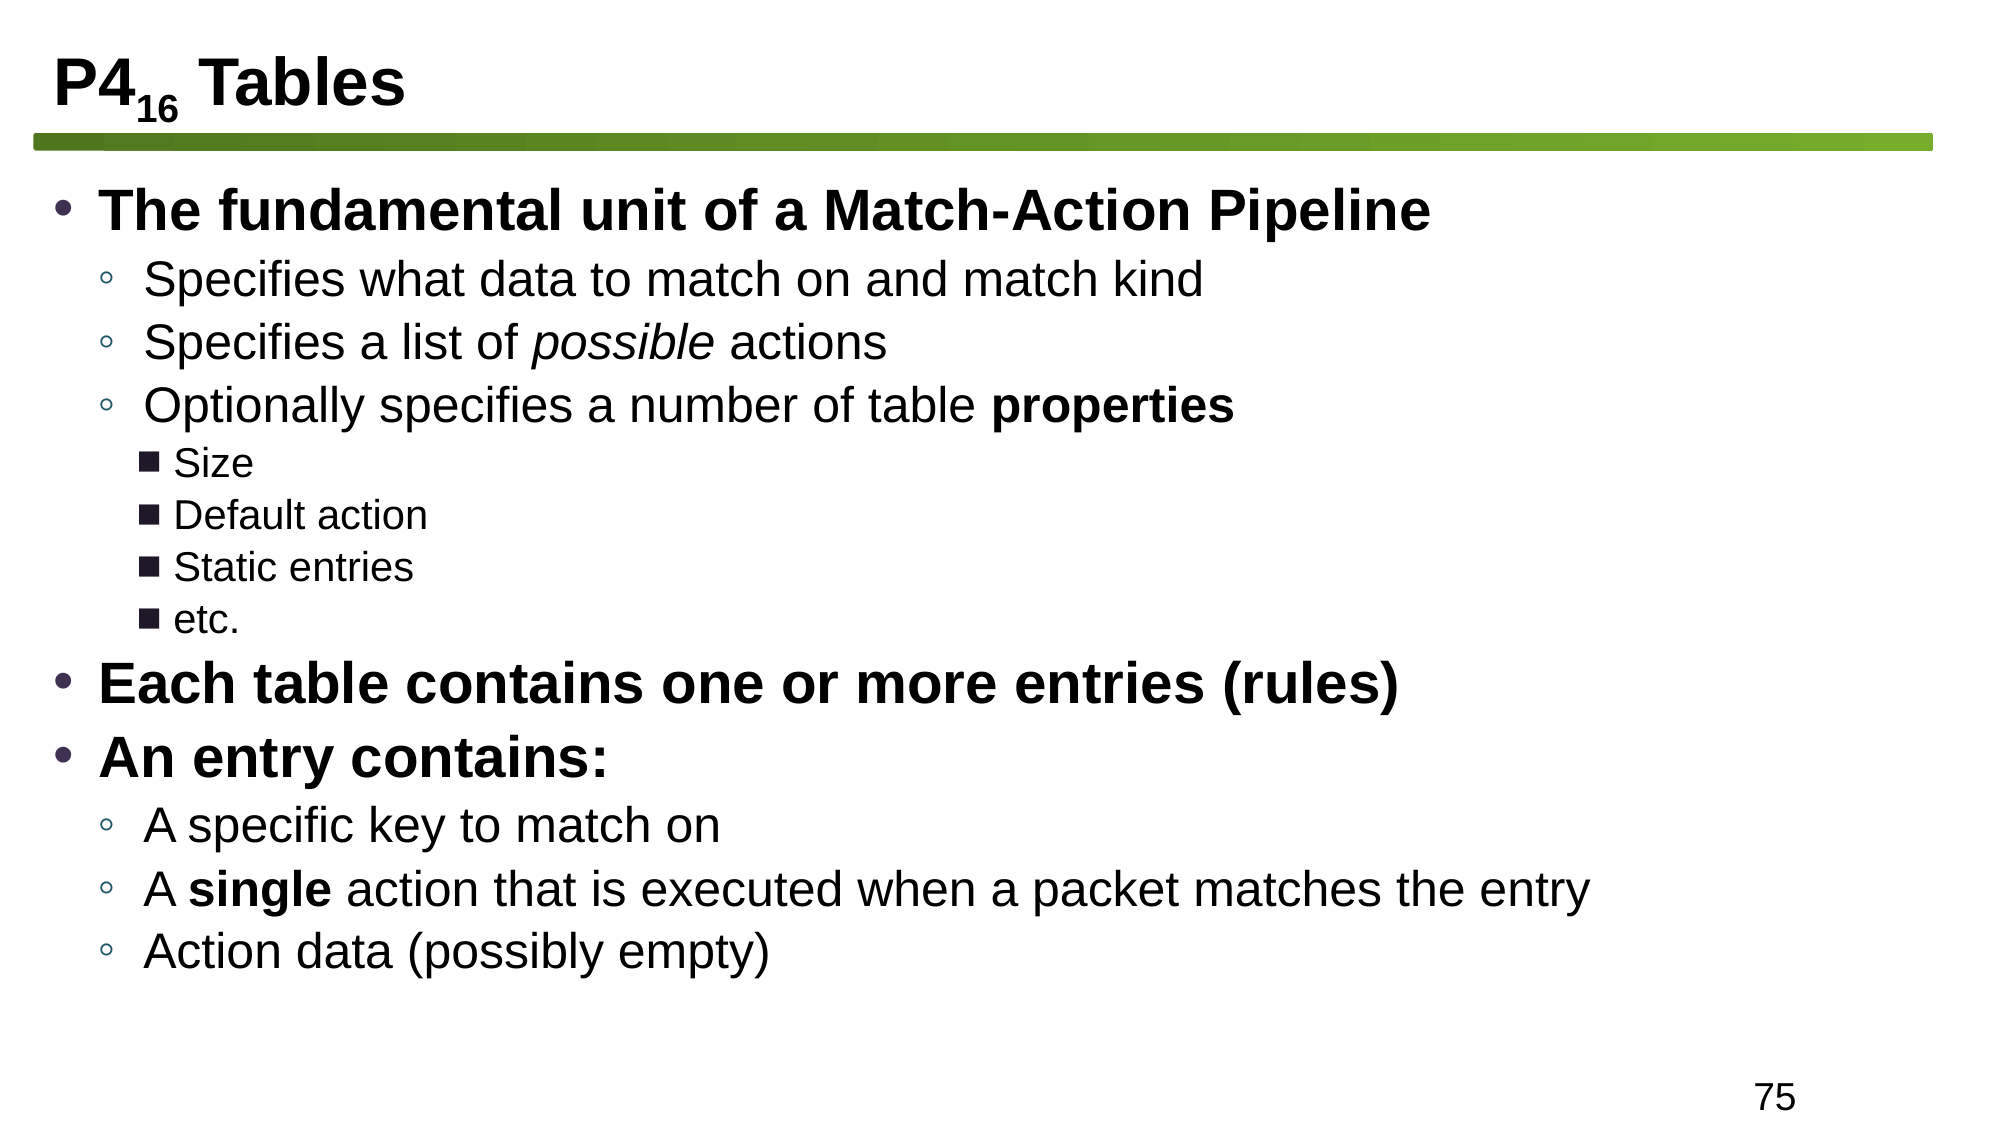

# P416 Tables
The fundamental unit of a Match-Action Pipeline
Specifies what data to match on and match kind
Specifies a list of possible actions
Optionally specifies a number of table properties
Size
Default action
Static entries
etc.
Each table contains one or more entries (rules)
An entry contains:
A specific key to match on
A single action that is executed when a packet matches the entry
Action data (possibly empty)
75